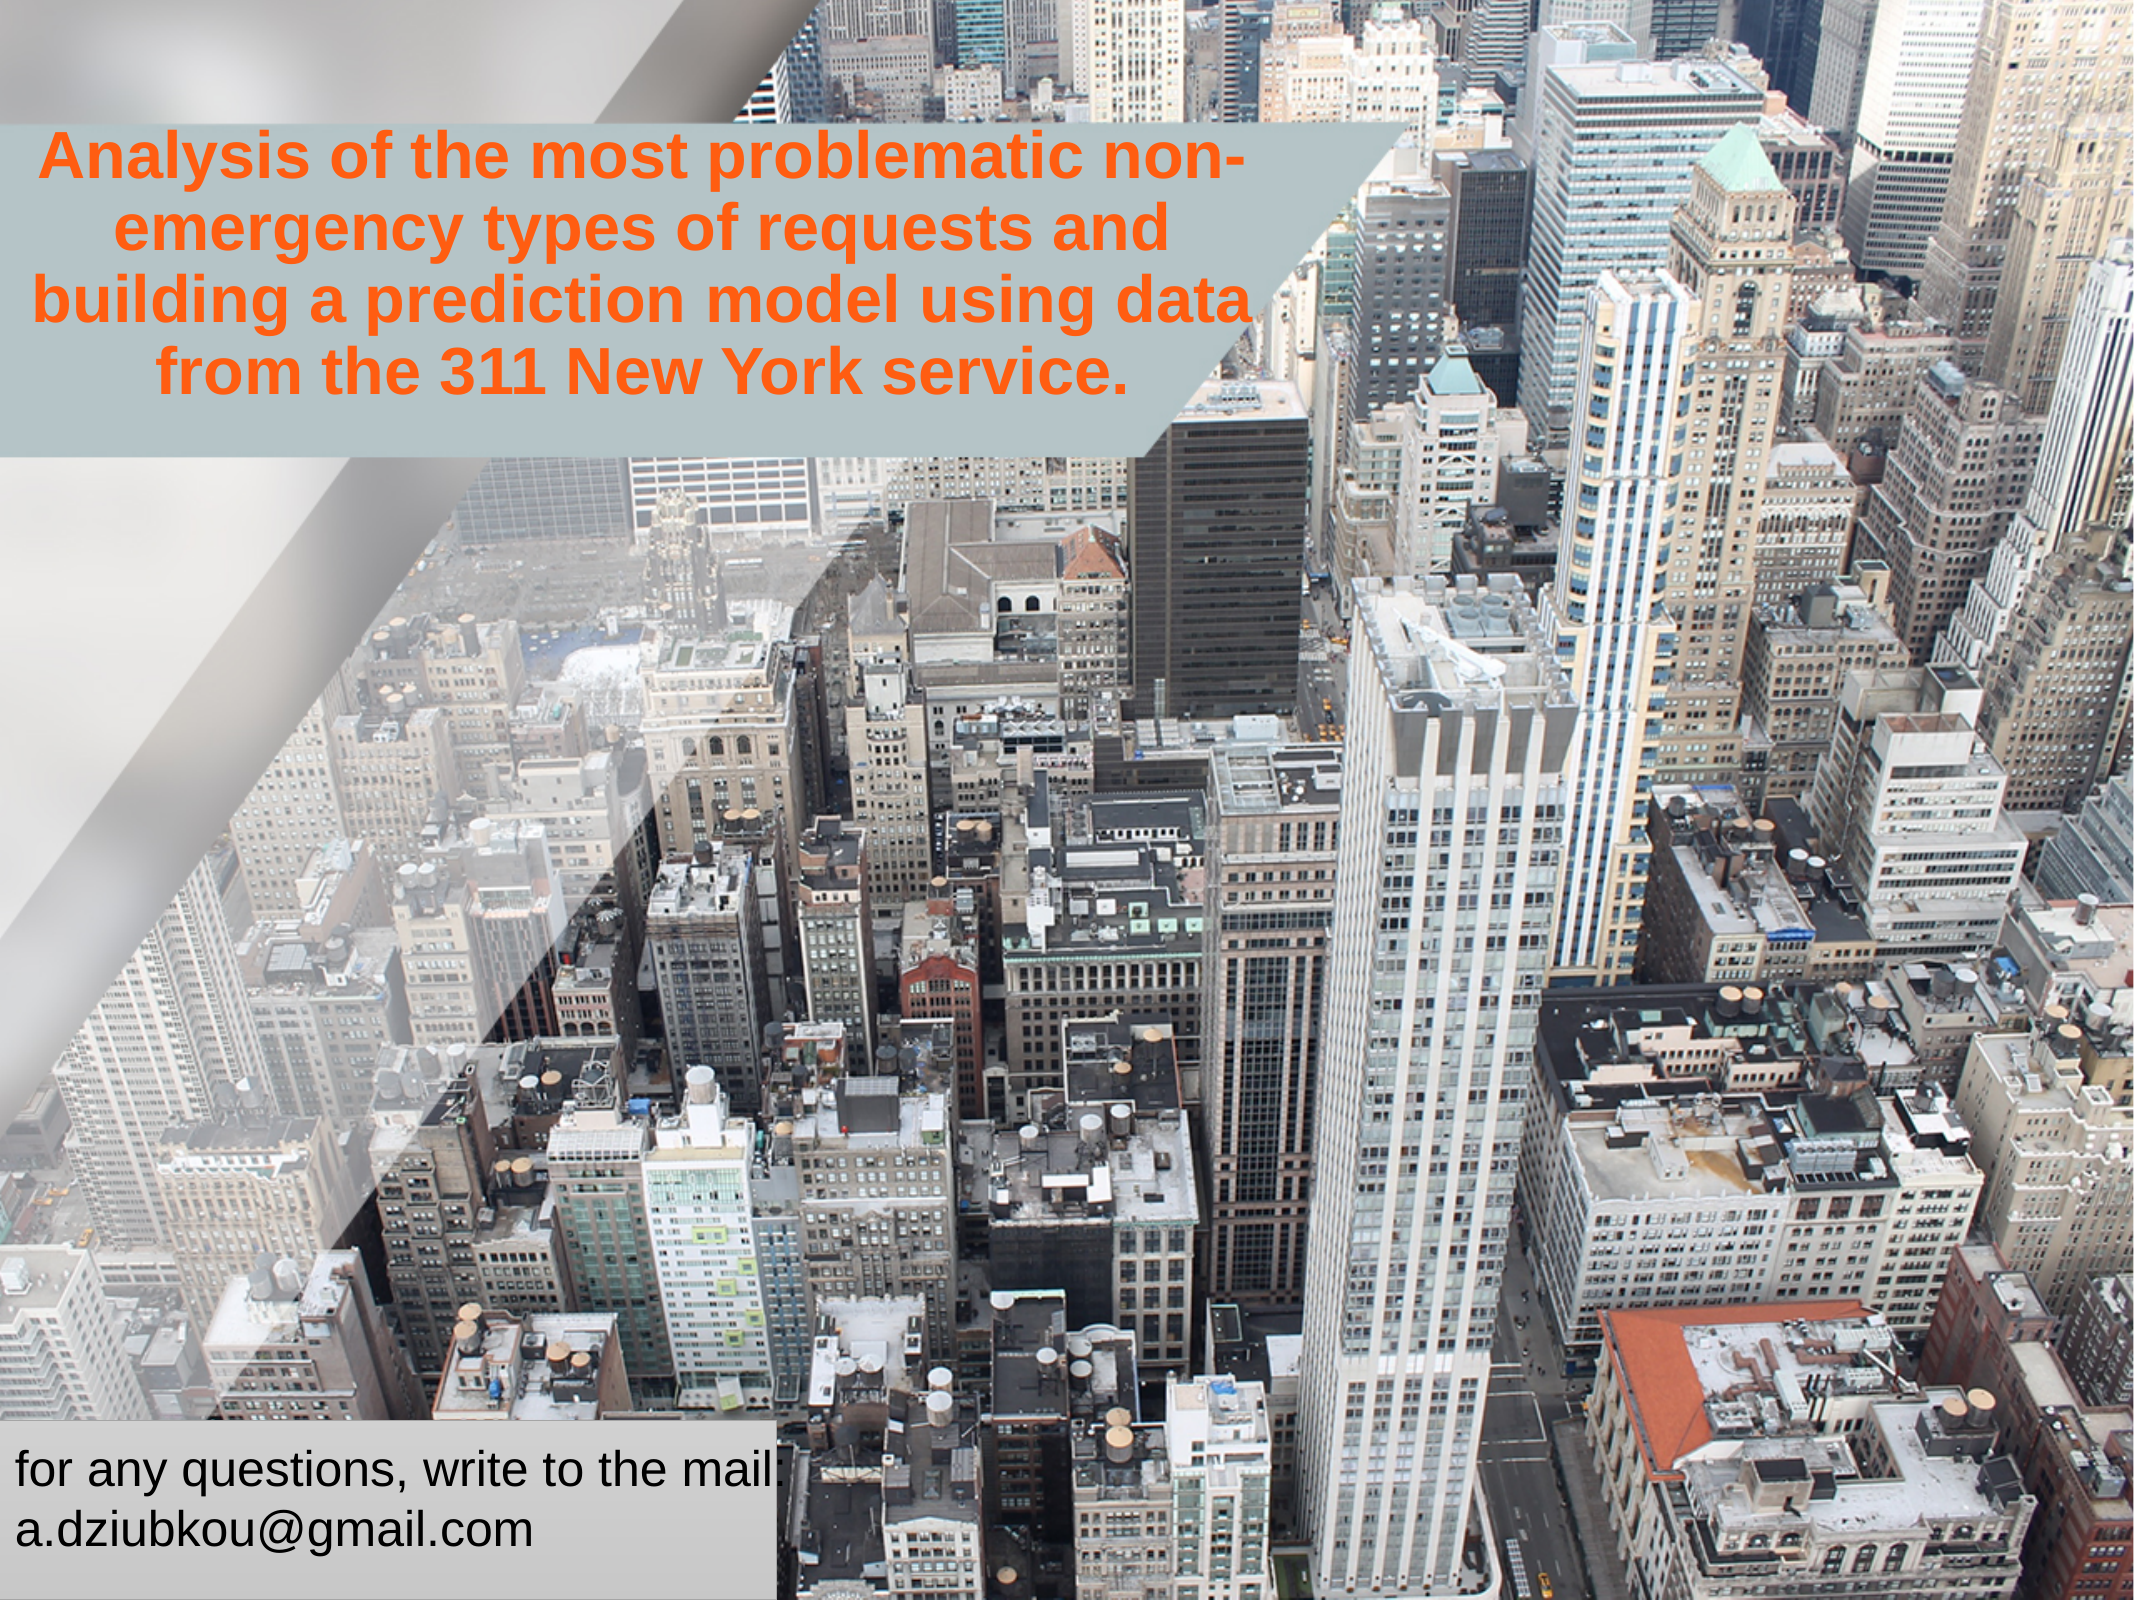

# Analysis of the most problematic non-emergency types of requests and building a prediction model using data from the 311 New York service.

for any questions, write to the mail:
a.dziubkou@gmail.com